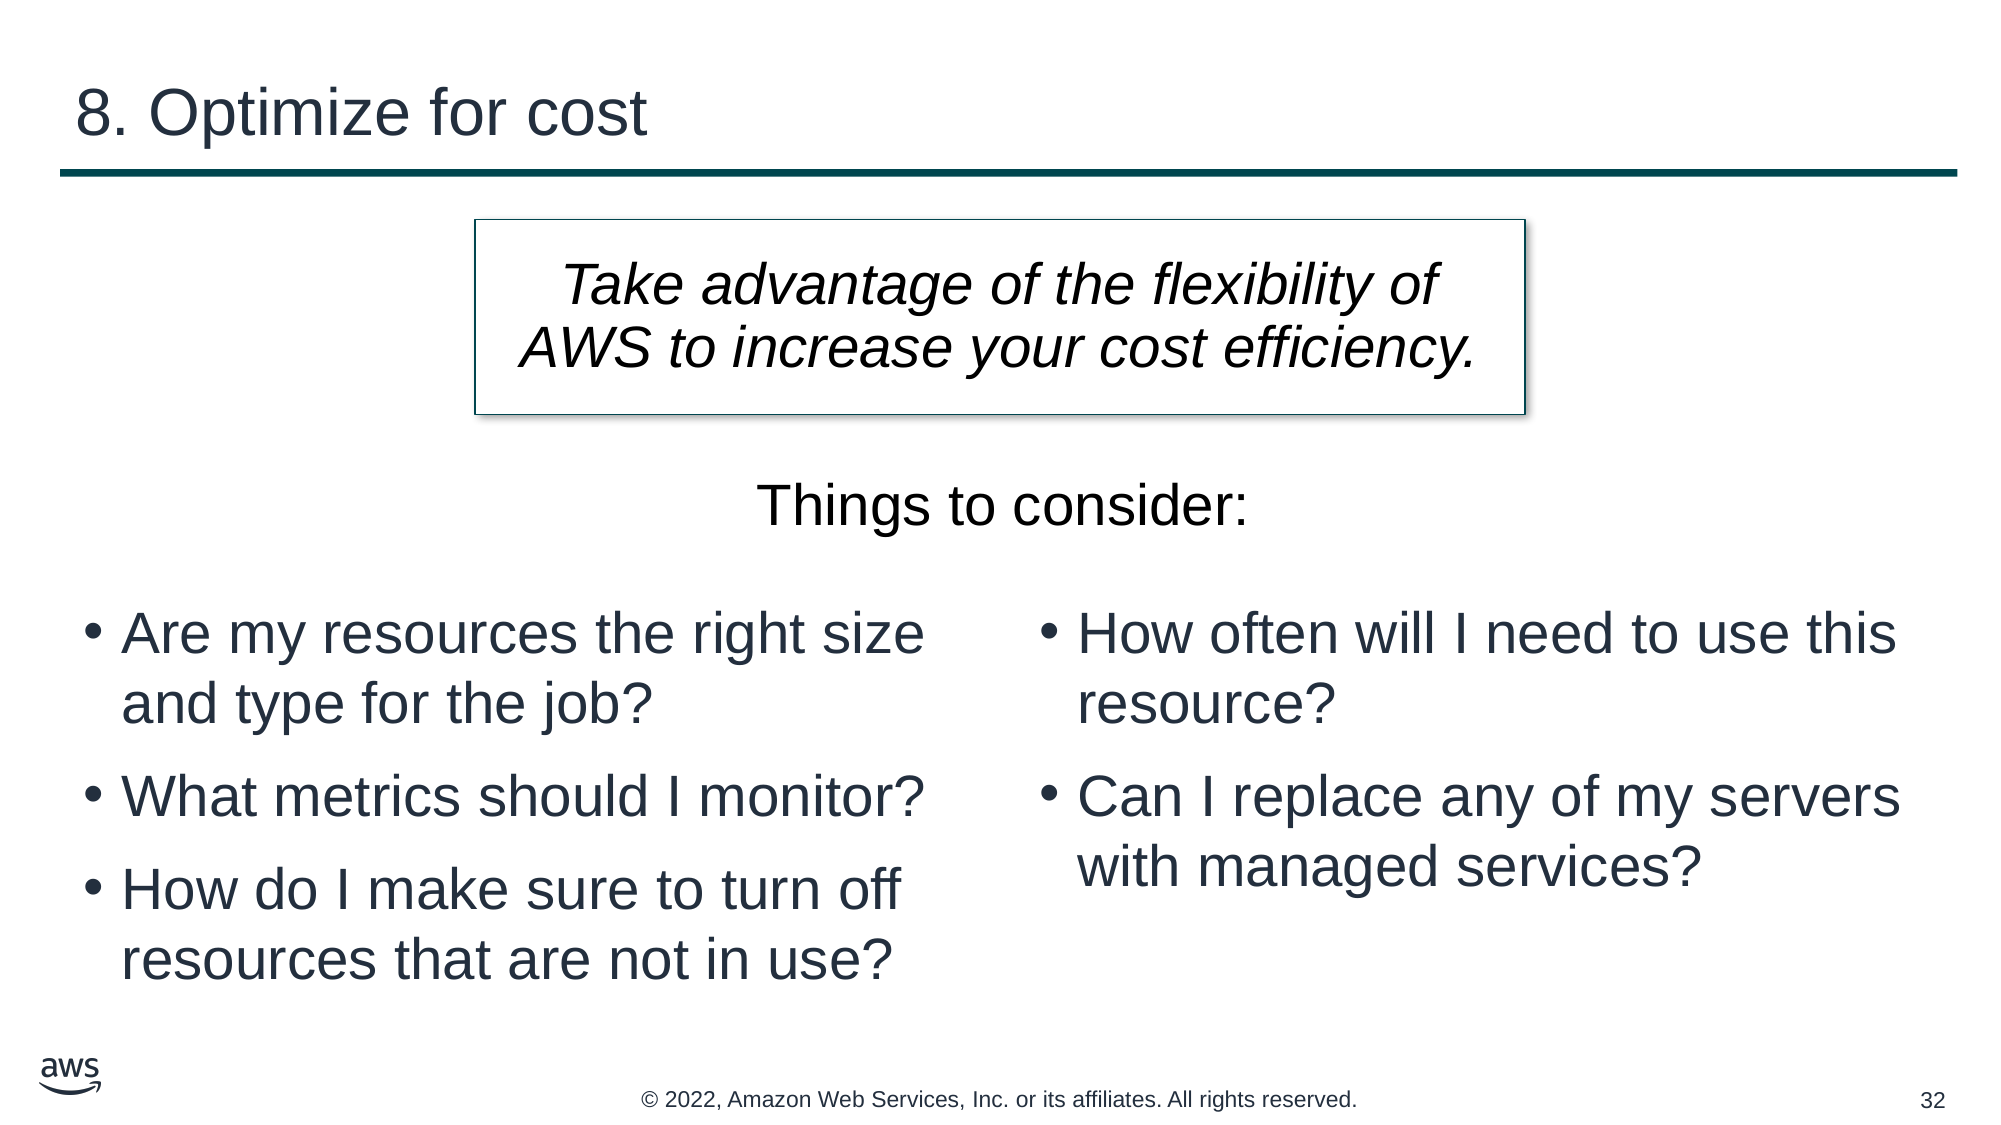

# 8. Optimize for cost
Take advantage of the flexibility of AWS to increase your cost efficiency.
Things to consider:
How often will I need to use this resource?
Can I replace any of my servers with managed services?
Are my resources the right size and type for the job?
What metrics should I monitor?
How do I make sure to turn off resources that are not in use?
32